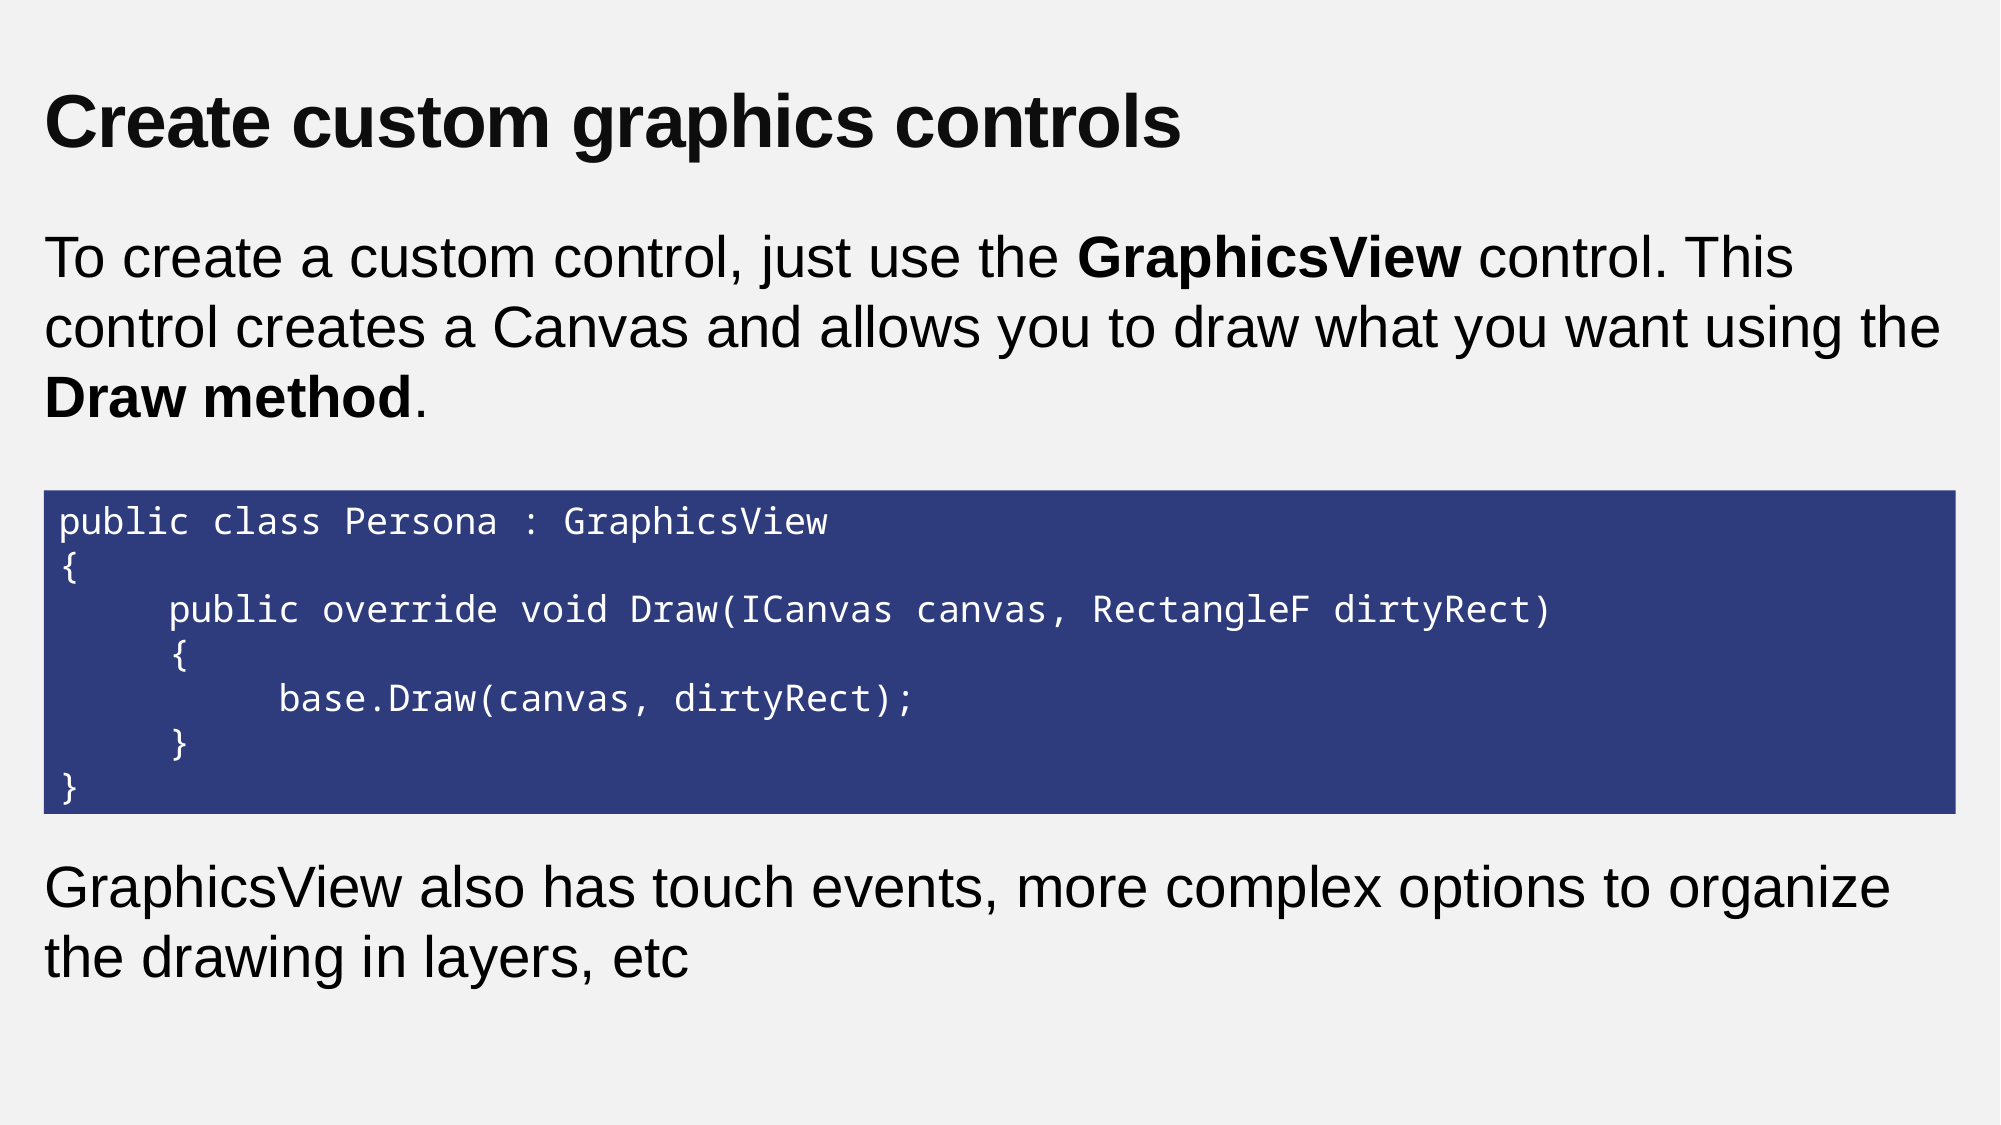

# Create custom graphics controls
To create a custom control, just use the GraphicsView control. This control creates a Canvas and allows you to draw what you want using the Draw method.

GraphicsView also has touch events, more complex options to organize the drawing in layers, etc
public class Persona : GraphicsView
{
     public override void Draw(ICanvas canvas, RectangleF dirtyRect)
     {
          base.Draw(canvas, dirtyRect);
     }
}